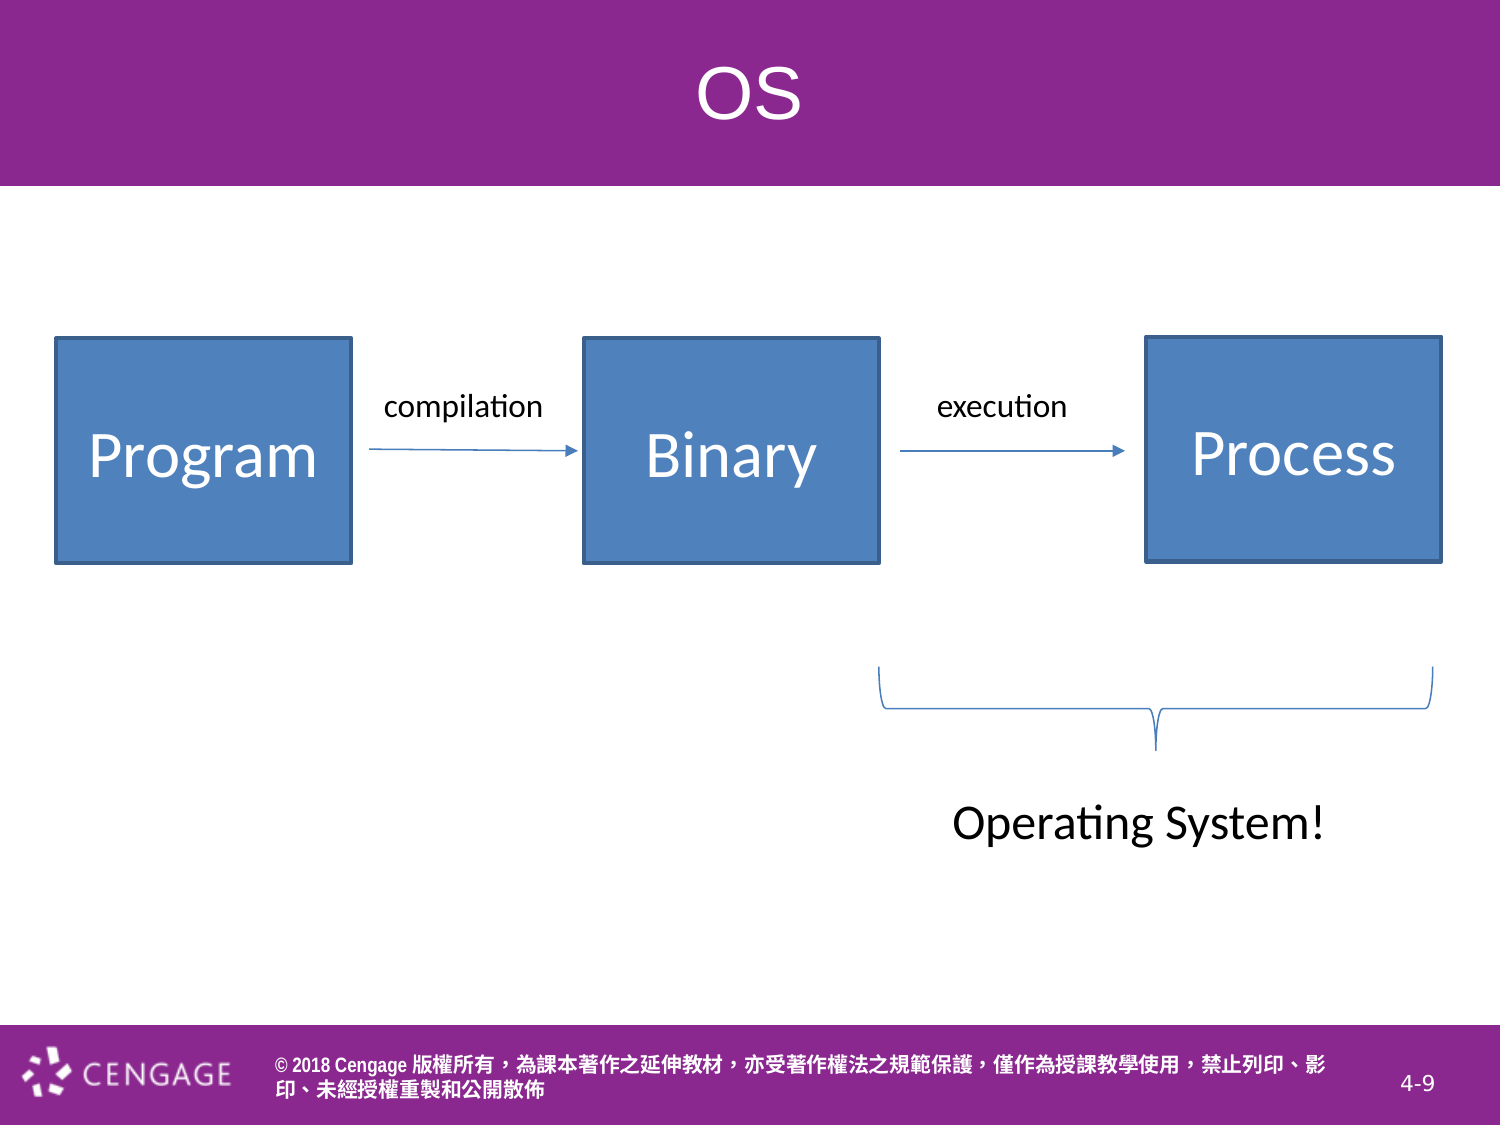

# OS
Process
Program
Binary
compilation
execution

Operating System!